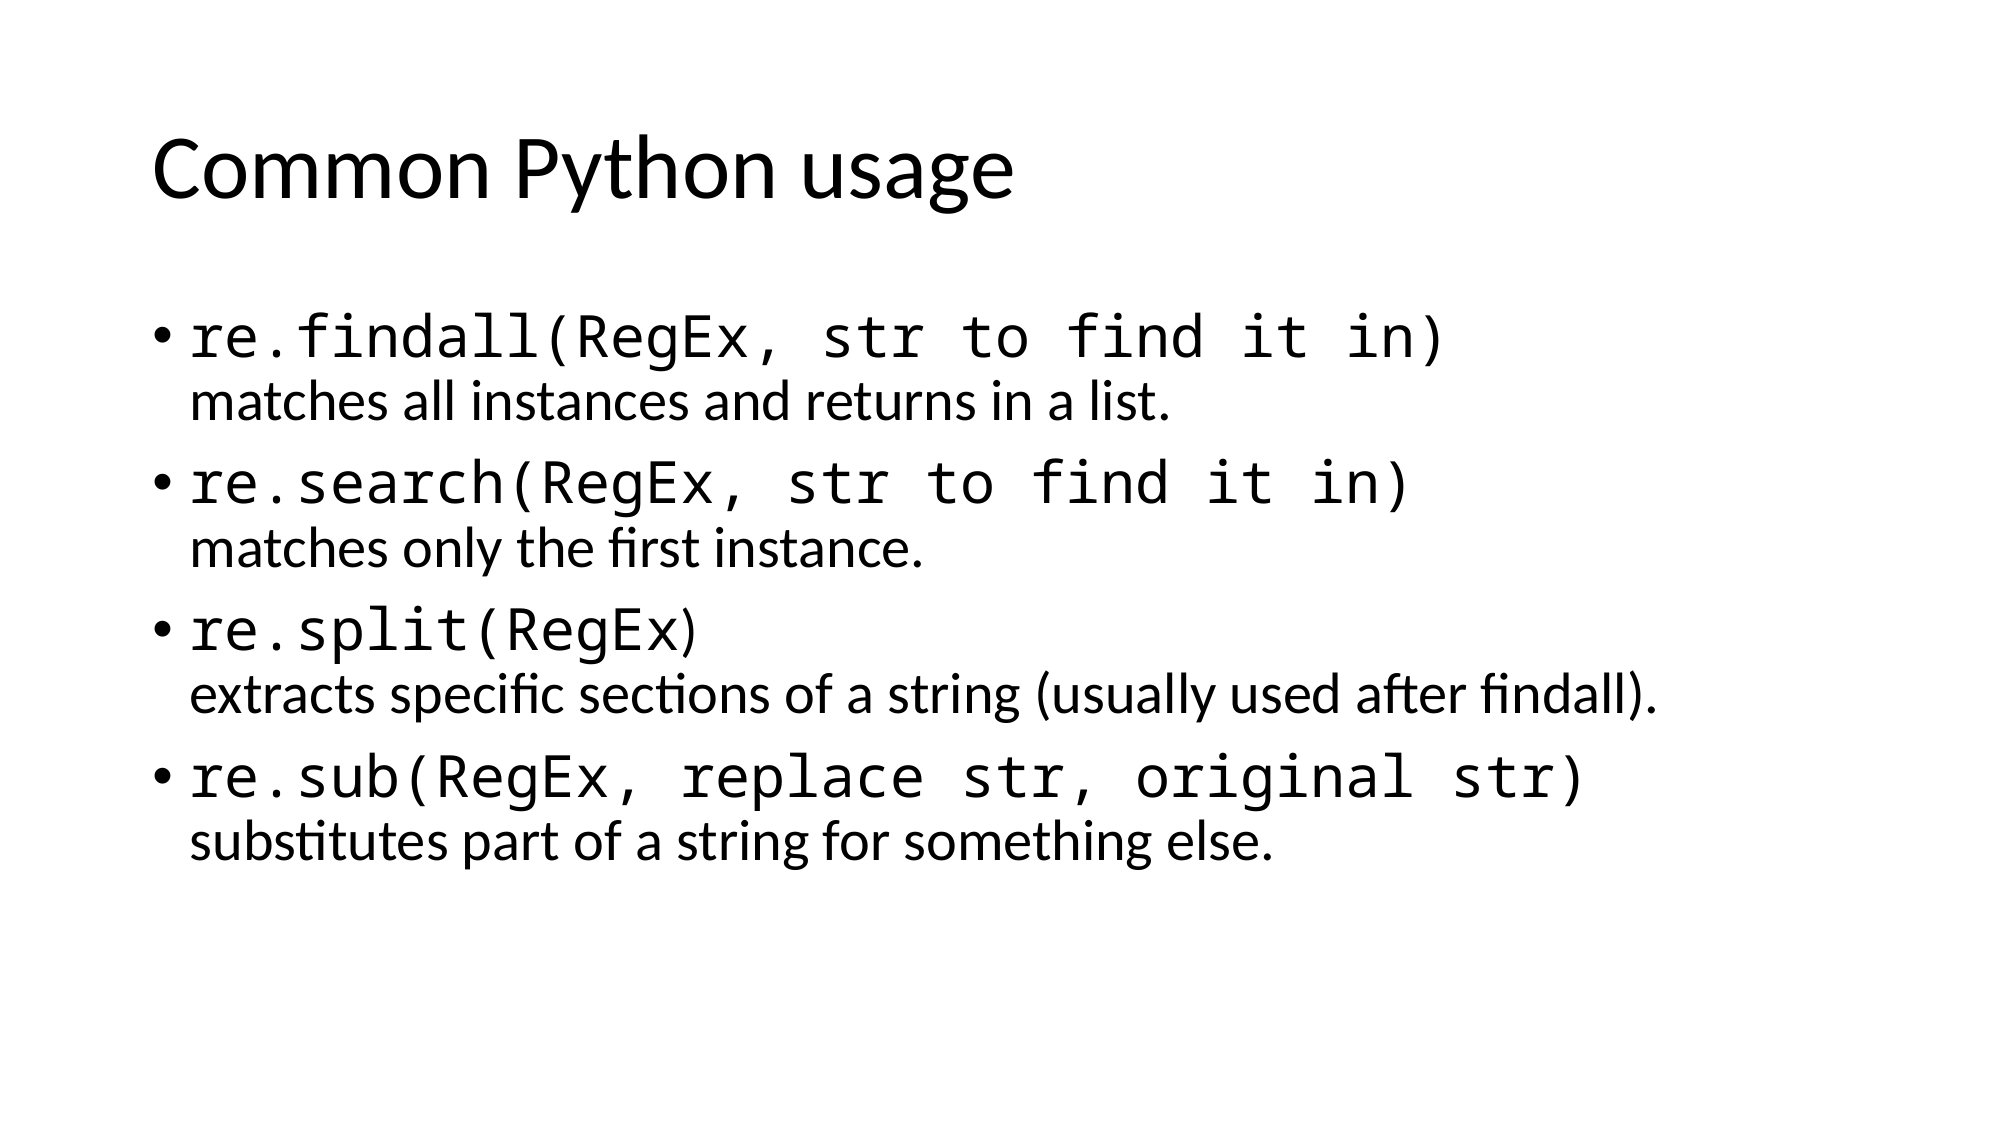

# Common Python usage
re.findall(RegEx, str to find it in)
matches all instances and returns in a list.
re.search(RegEx, str to find it in)
matches only the first instance.
re.split(RegEx)
extracts specific sections of a string (usually used after findall).
re.sub(RegEx, replace str, original str)
substitutes part of a string for something else.